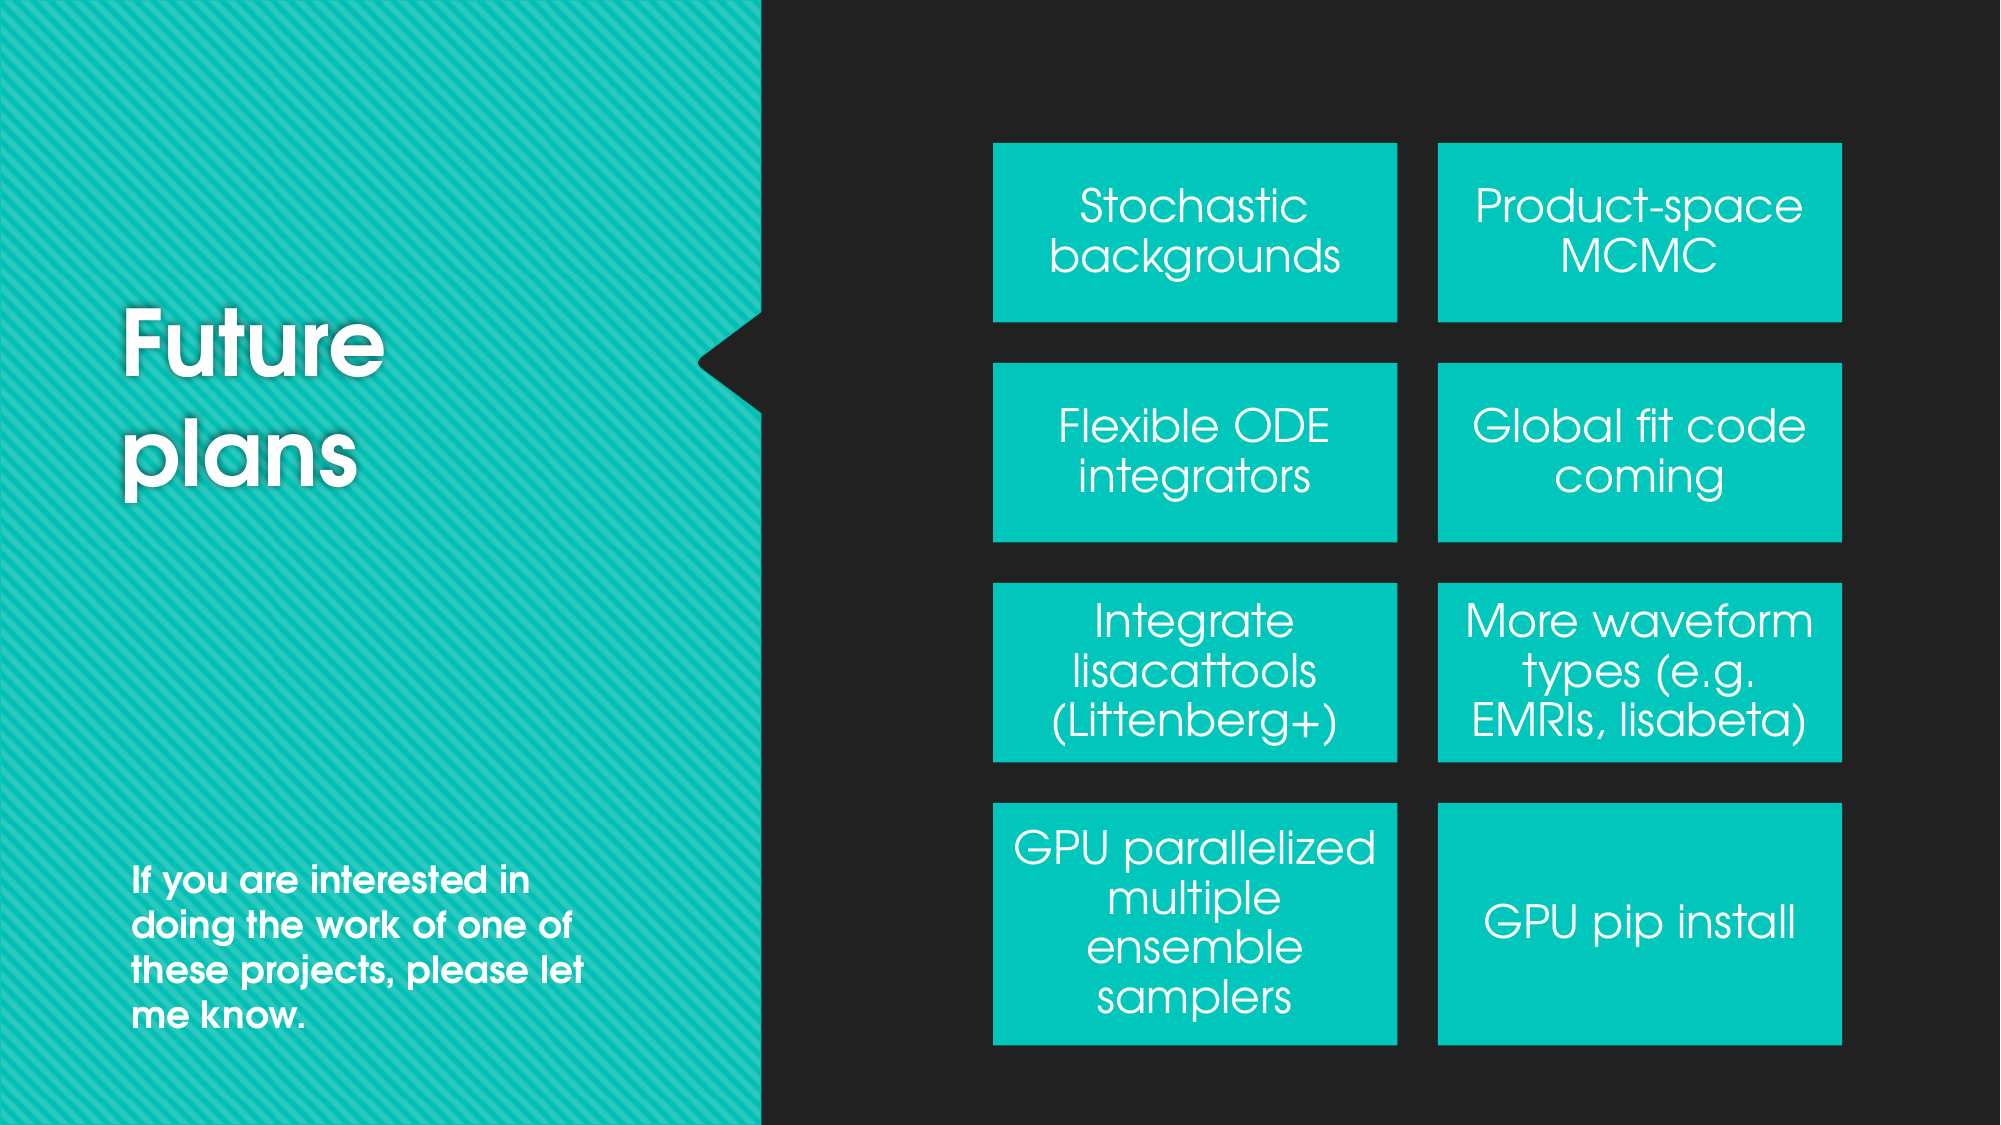

Stochastic backgrounds
Product-space MCMC
Flexible ODE integrators
Global fit code coming
Integrate lisacattools (Littenberg+)
More waveform types (e.g. EMRIs, lisabeta)
GPU parallelized multiple ensemble samplers
GPU pip install
# Future plans
If you are interested in doing the work of one of these projects, please let me know.